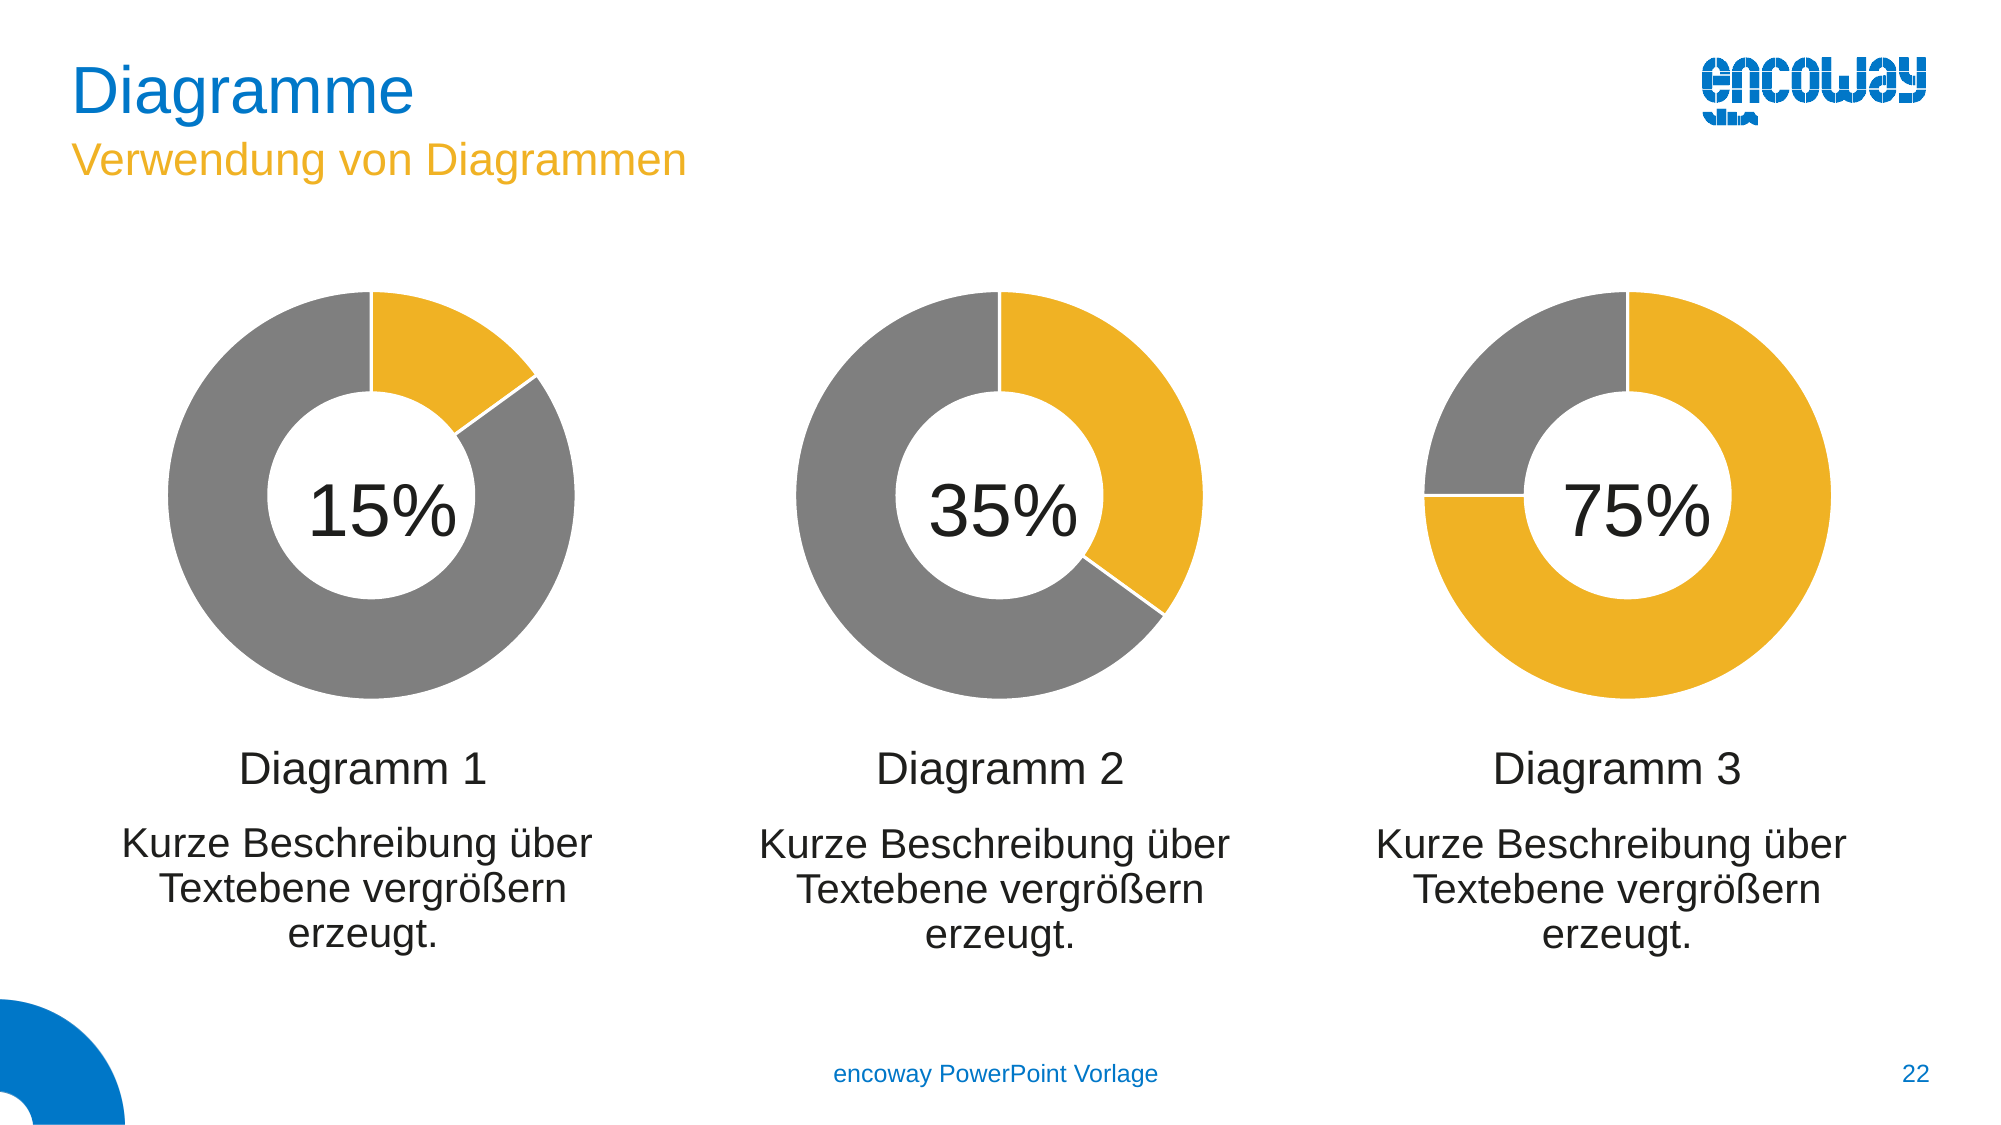

# Diagramme
Verwendung von Diagrammen

### Chart

| Category | Verkauf |
|---|---|
| 1. Quartal | 15.0 |
| 2. Quartal | 85.0 |

### Chart

| Category | Verkauf |
|---|---|
| 1. Quartal | 35.0 |
| 2. Quartal | 65.0 |

### Chart

| Category | Verkauf |
|---|---|
| 1. Quartal | 75.0 |
| 2. Quartal | 25.0 |
15%
35%
75%
Diagramm 1
Kurze Beschreibung über
Textebene vergrößern erzeugt.
Diagramm 2
Kurze Beschreibung über
Textebene vergrößern erzeugt.
Diagramm 3
Kurze Beschreibung über
Textebene vergrößern erzeugt.
encoway PowerPoint Vorlage
22